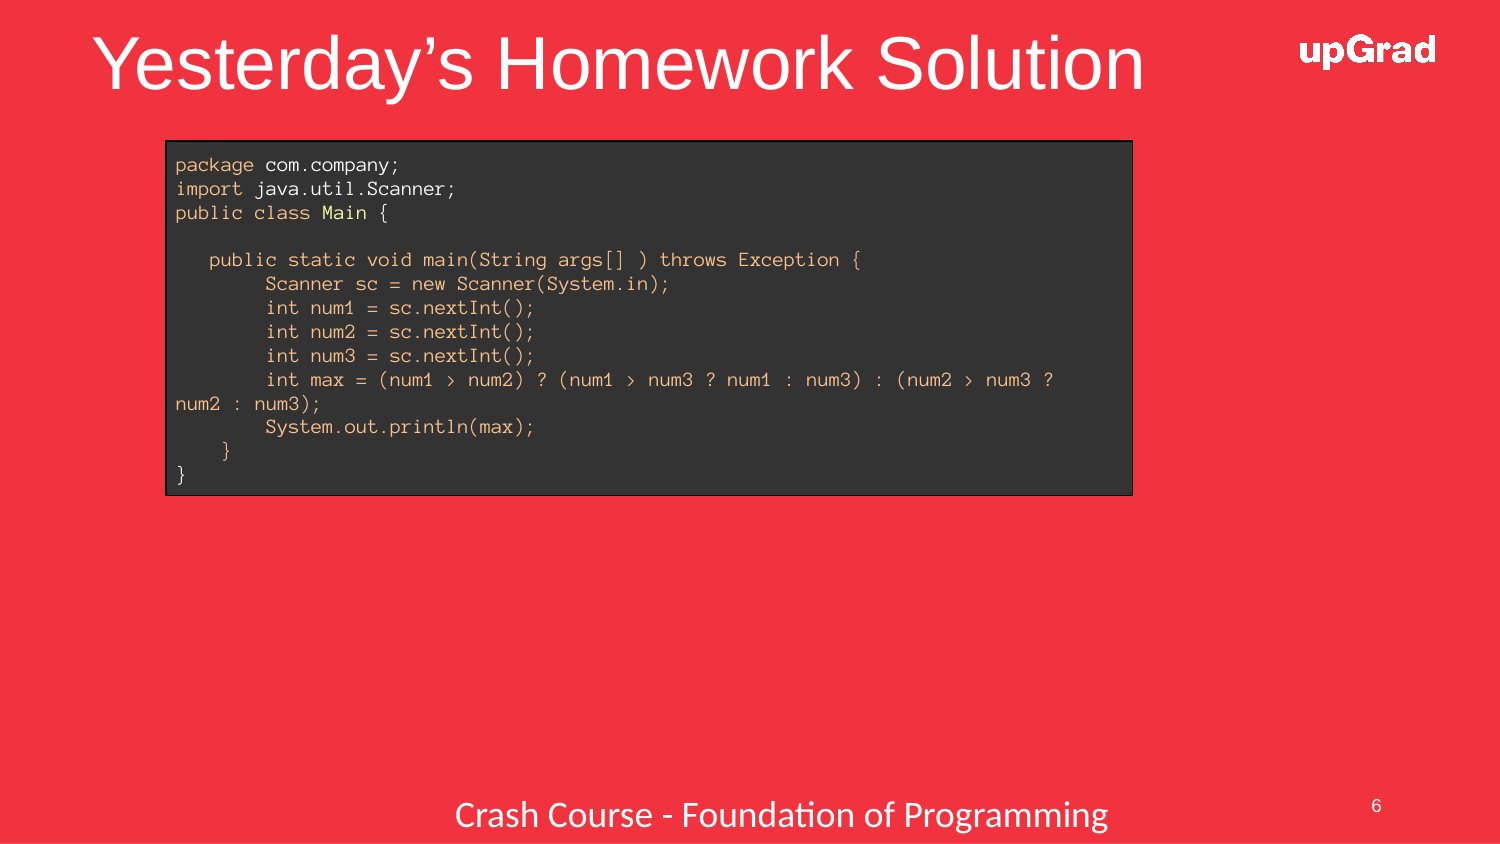

# Yesterday’s Homework Solution

| package com.company; import java.util.Scanner; public class Main { public static void main(String args[] ) throws Exception { Scanner sc = new Scanner(System.in); int num1 = sc.nextInt(); int num2 = sc.nextInt(); int num3 = sc.nextInt(); int max = (num1 > num2) ? (num1 > num3 ? num1 : num3) : (num2 > num3 ? num2 : num3); System.out.println(max); } } |
| --- |
6
Crash Course - Foundation of Programming